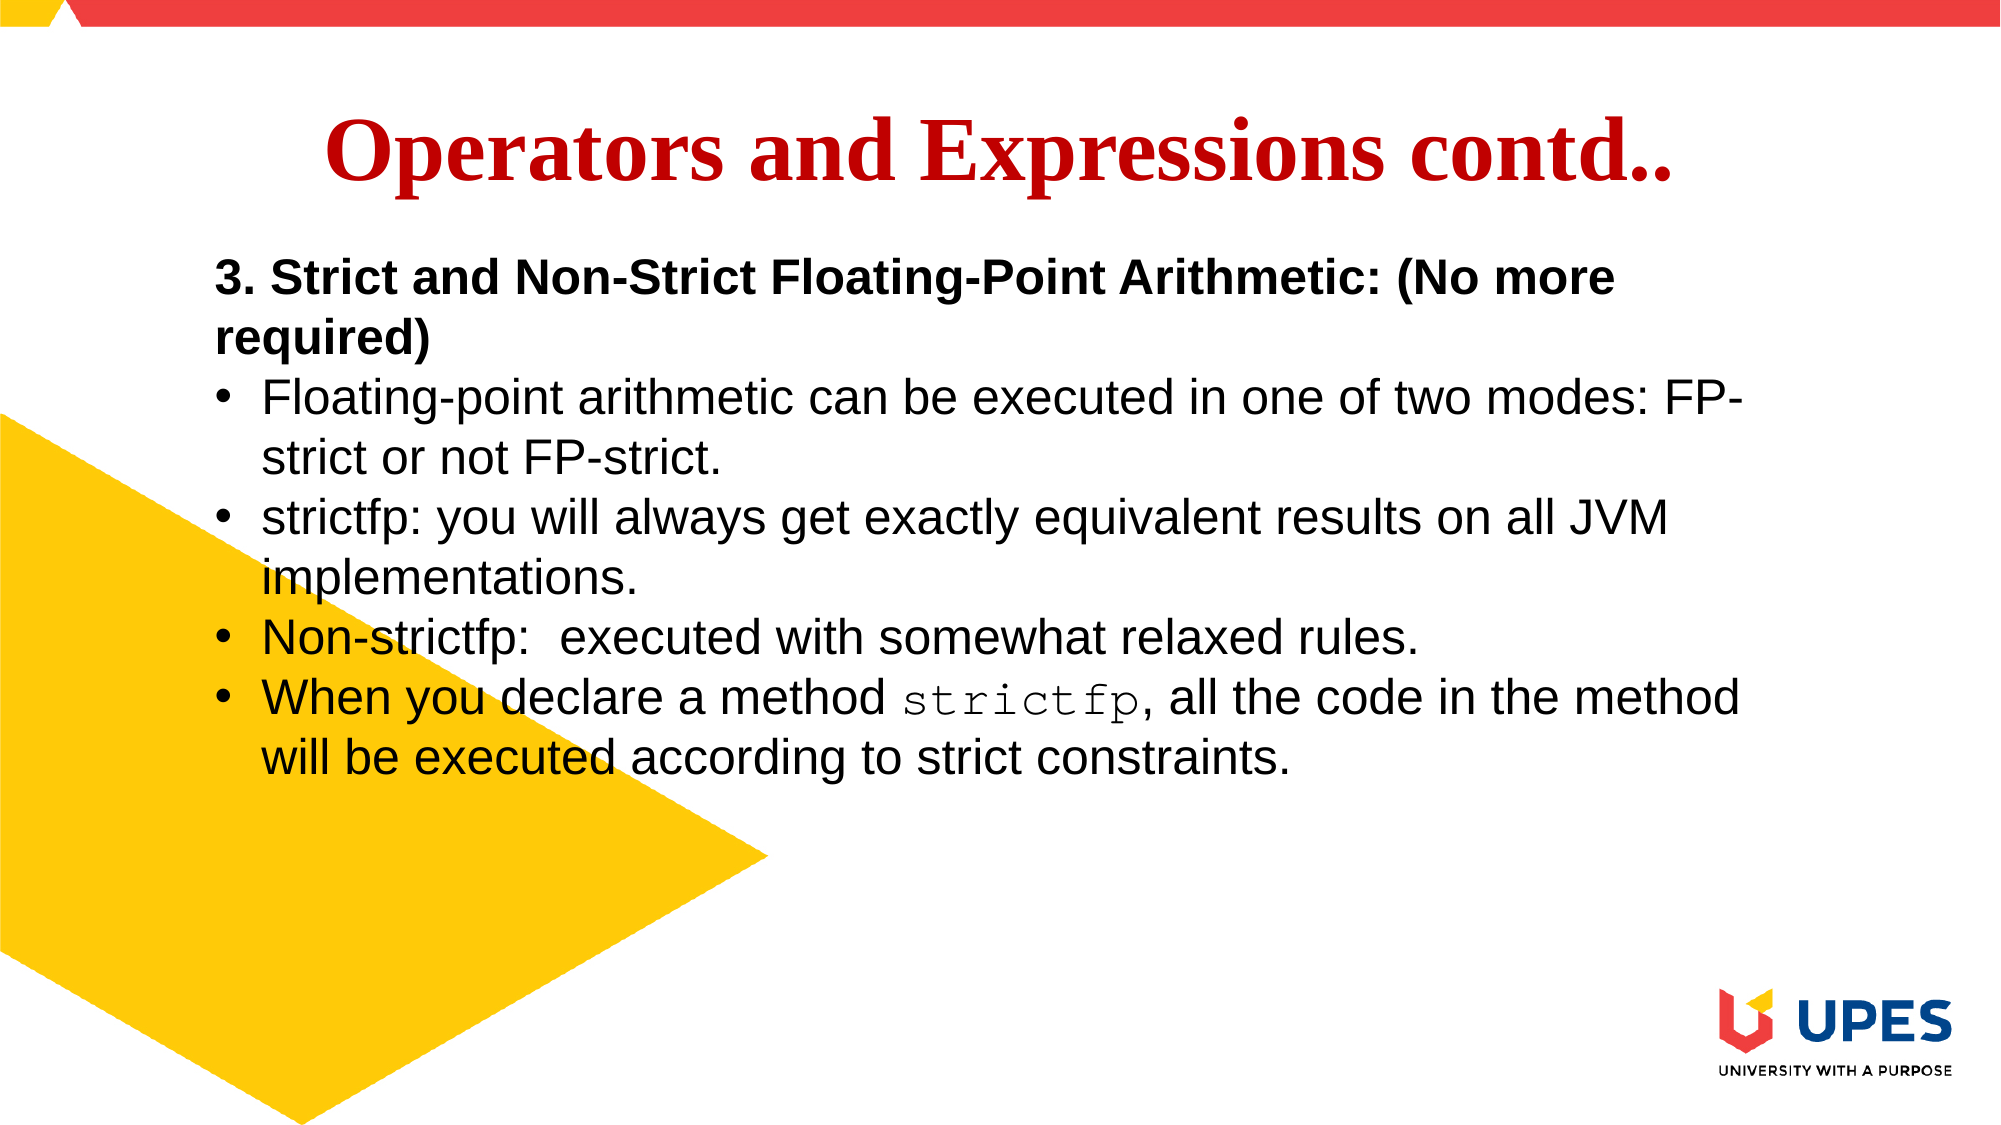

# Operators and Expressions contd..
3. Strict and Non-Strict Floating-Point Arithmetic: (No more required)
Floating-point arithmetic can be executed in one of two modes: FP-strict or not FP-strict.
strictfp: you will always get exactly equivalent results on all JVM implementations.
Non-strictfp:  executed with somewhat relaxed rules.
When you declare a method strictfp, all the code in the method will be executed according to strict constraints.